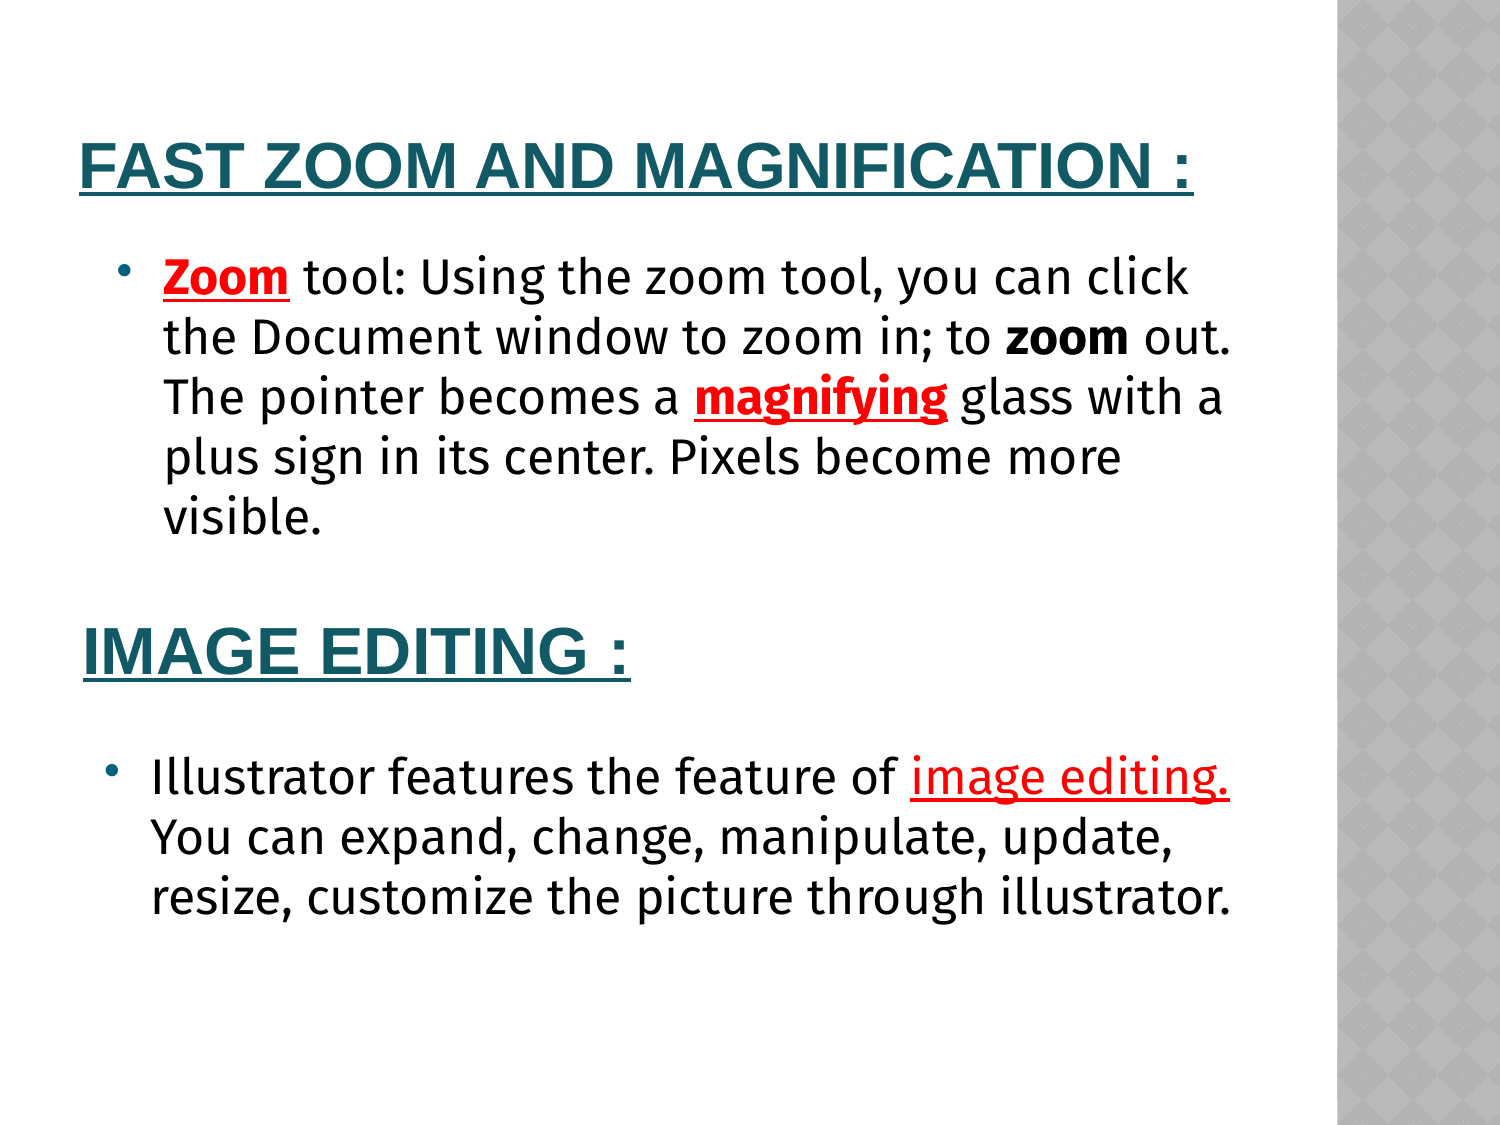

# Fast zoom and magnification :
Zoom tool: Using the zoom tool, you can click the Document window to zoom in; to zoom out. The pointer becomes a magnifying glass with a plus sign in its center. Pixels become more visible.
Image editing :
Illustrator features the feature of image editing. You can expand, change, manipulate, update, resize, customize the picture through illustrator.